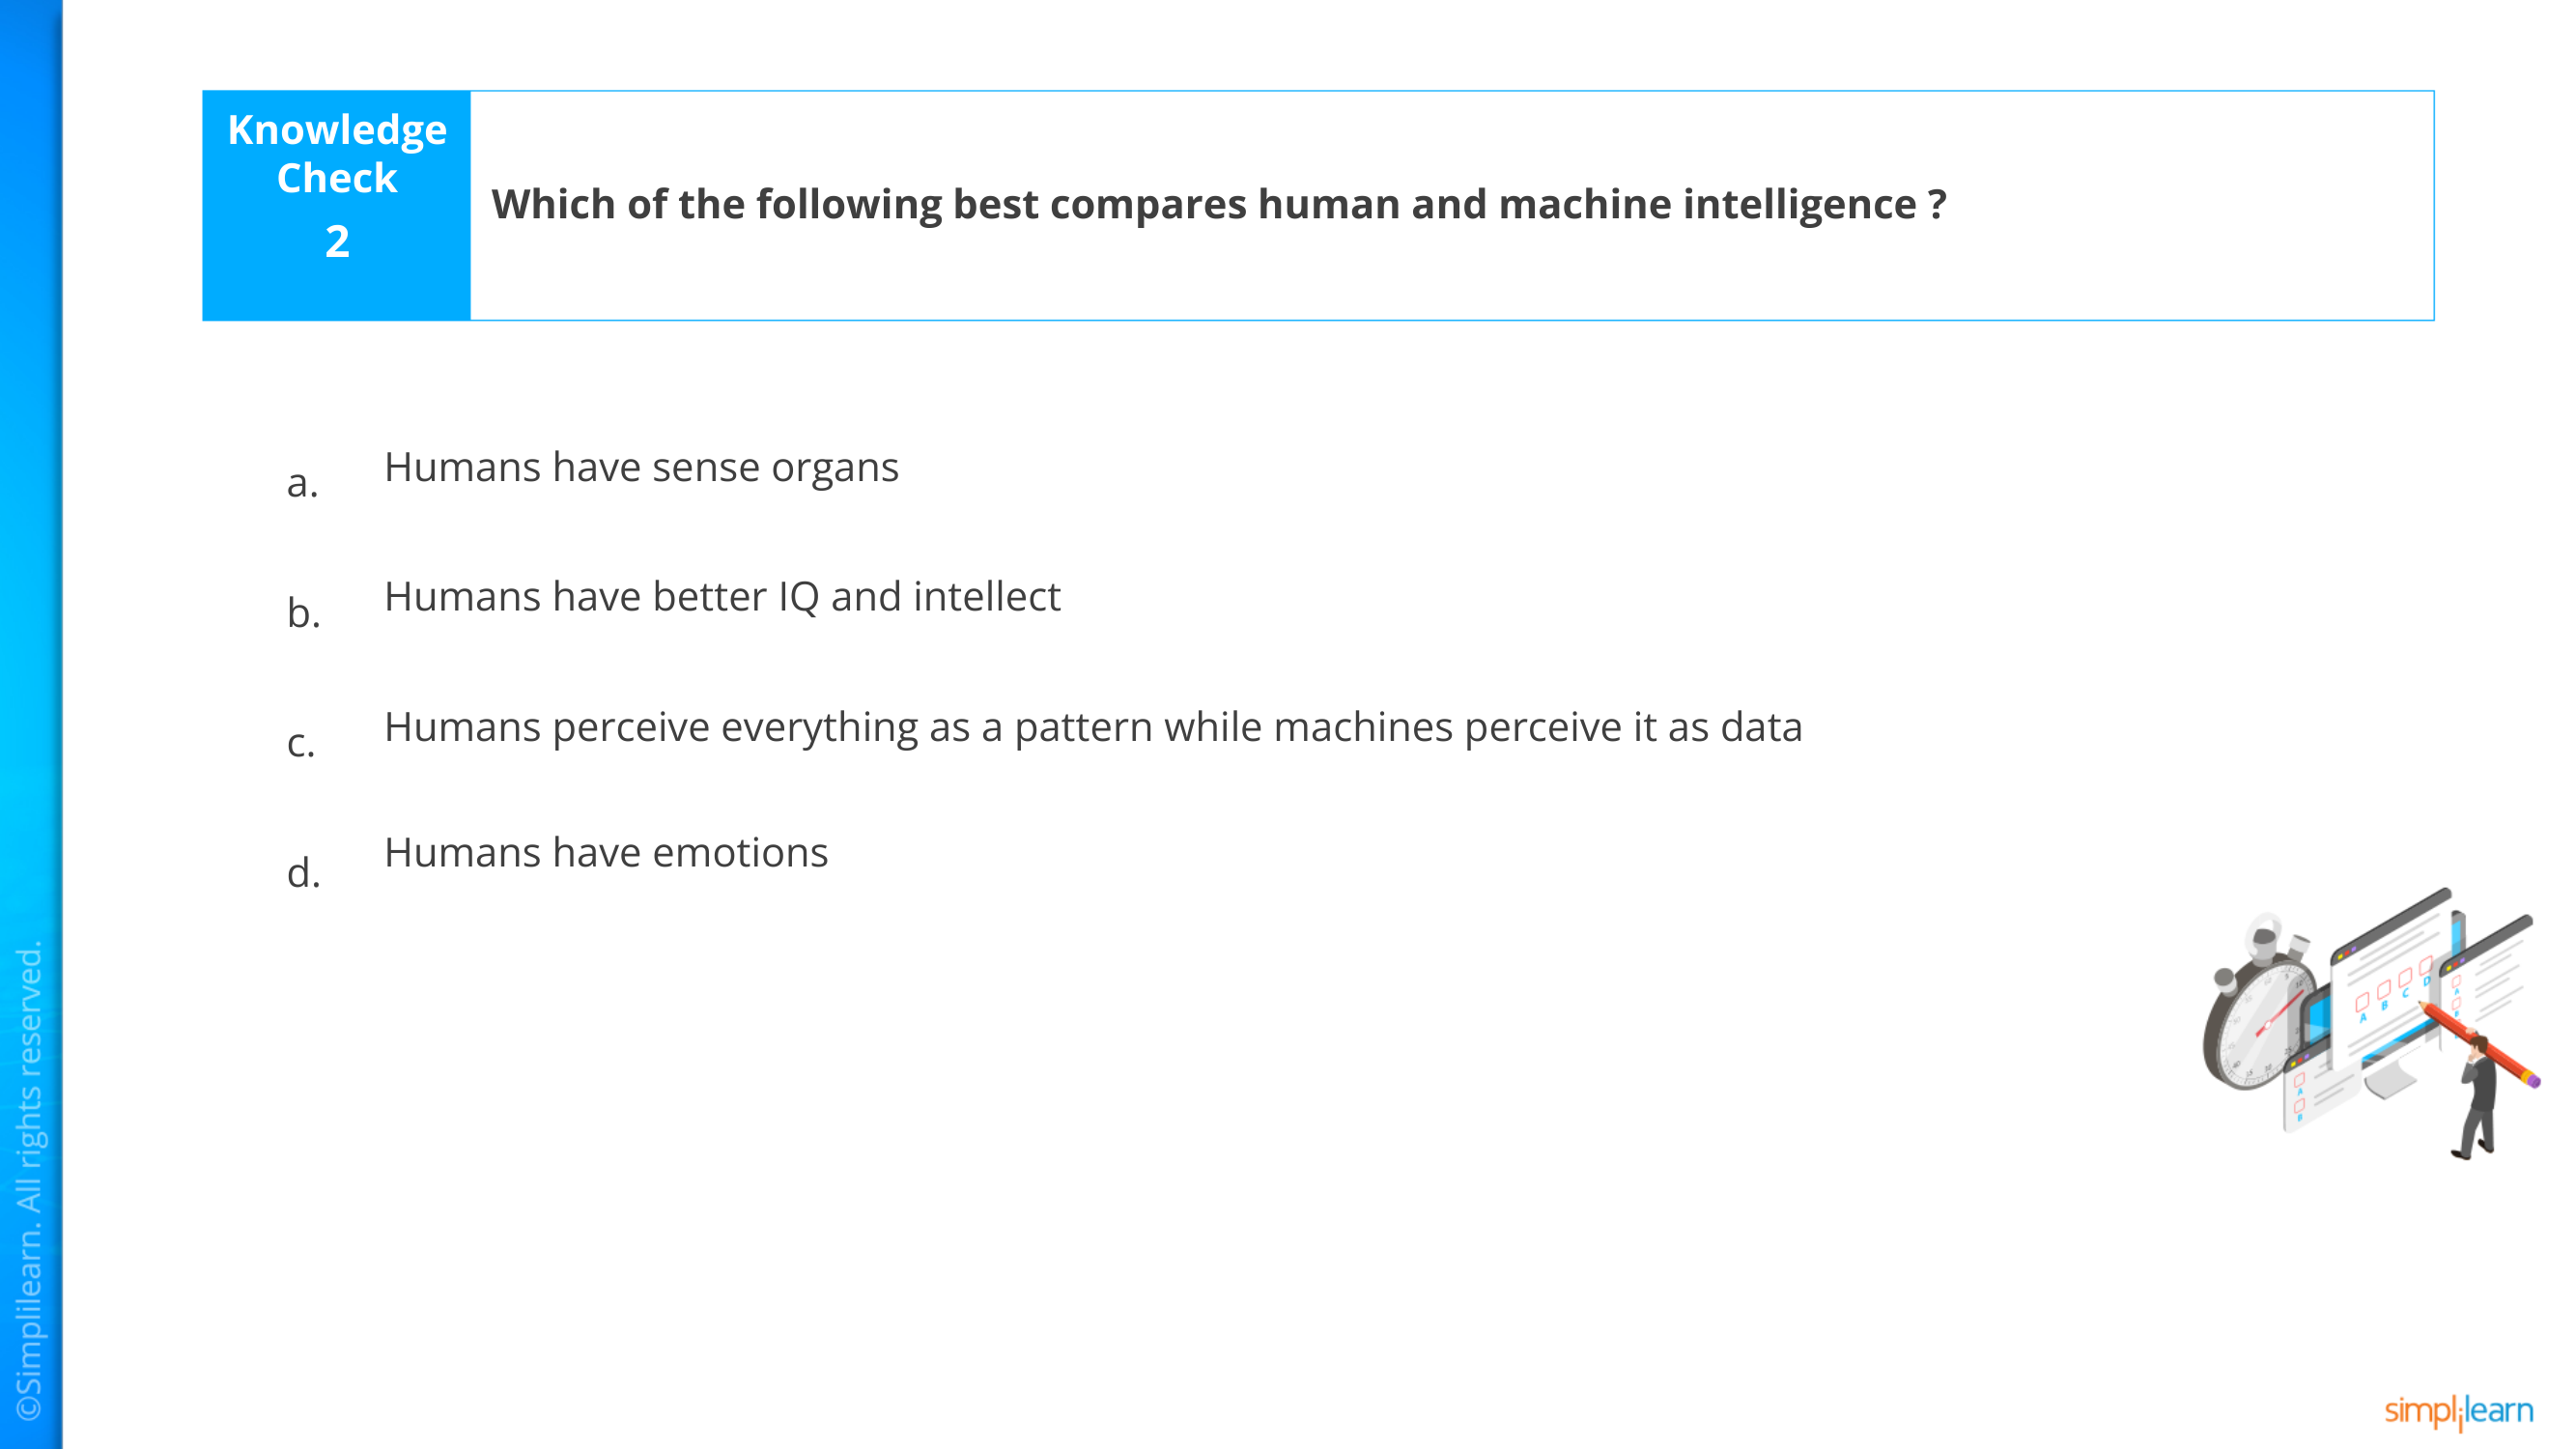

Which of the following best compares human and machine intelligence ?
2
Humans have sense organs

Humans have better IQ and intellect

Humans perceive everything as a pattern while machines perceive it as data
Humans have emotions